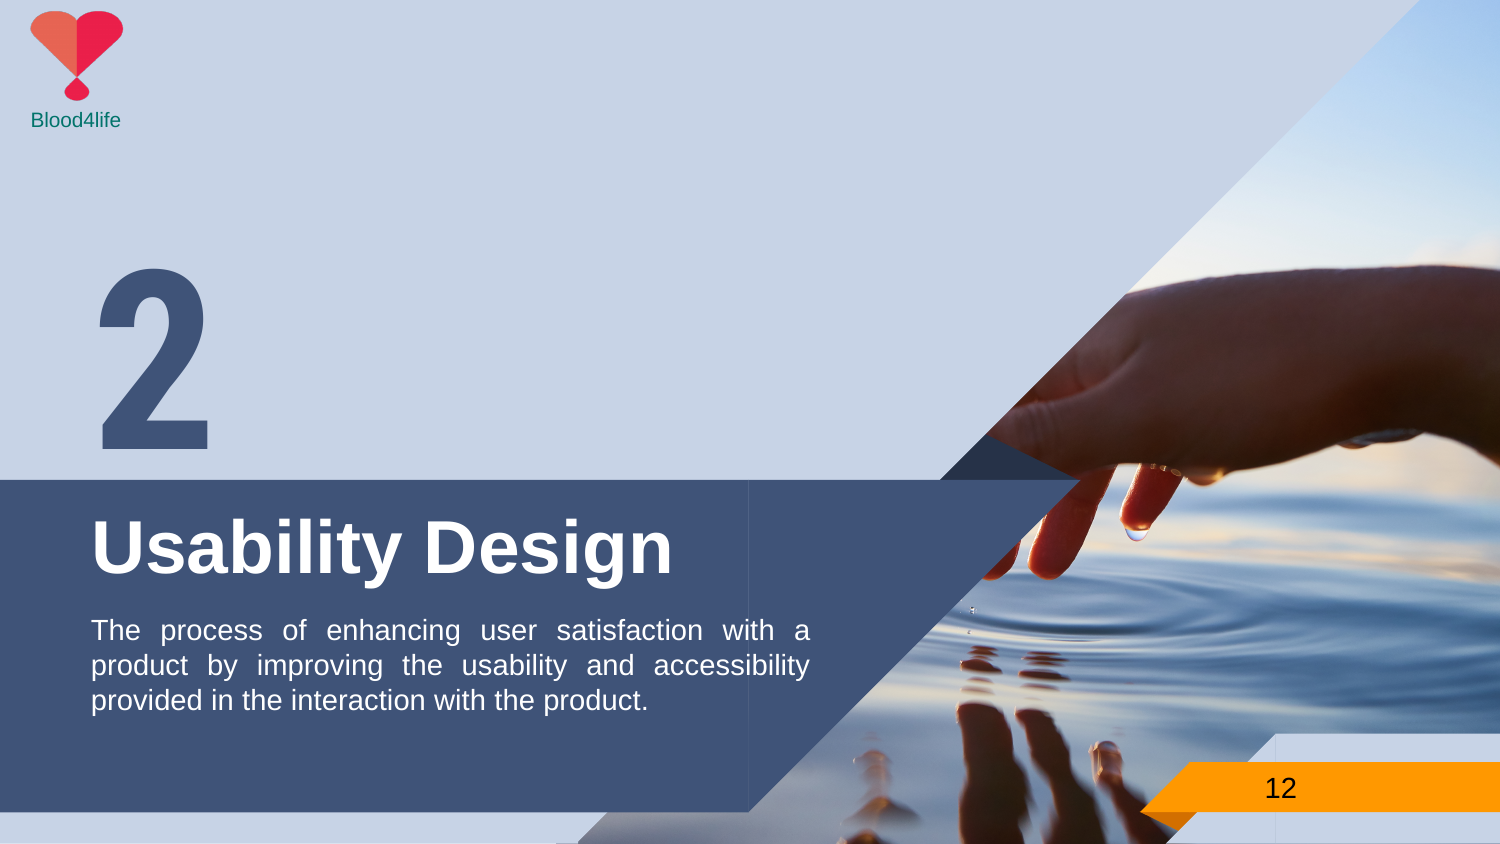

2
# Usability Design
The process of enhancing user satisfaction with a product by improving the usability and accessibility provided in the interaction with the product.
12